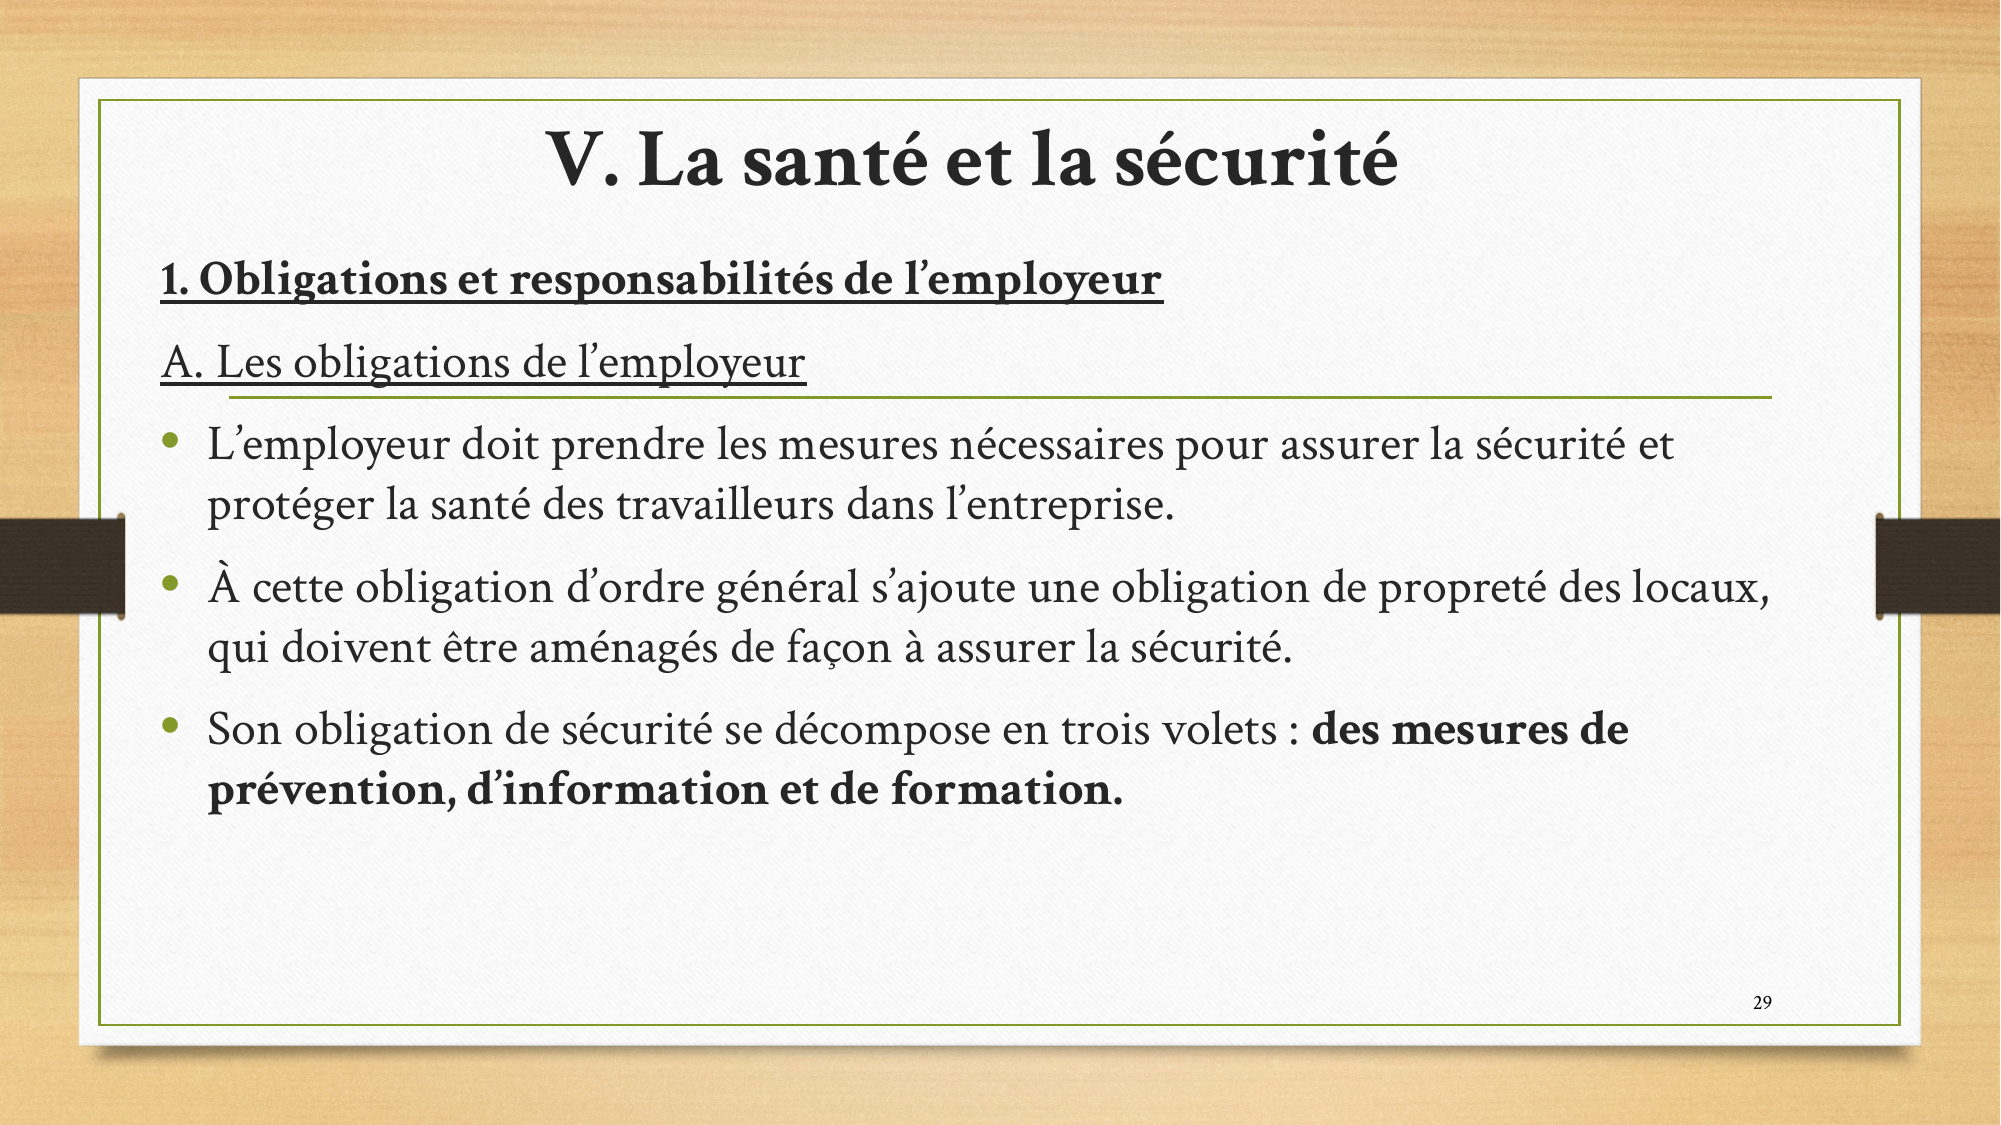

# V. La santé et la sécurité
1. Obligations et responsabilités de l’employeur
A. Les obligations de l’employeur
L’employeur doit prendre les mesures nécessaires pour assurer la sécurité et protéger la santé des travailleurs dans l’entreprise.
À cette obligation d’ordre général s’ajoute une obligation de propreté des locaux, qui doivent être aménagés de façon à assurer la sécurité.
Son obligation de sécurité se décompose en trois volets : des mesures de prévention, d’information et de formation.

29